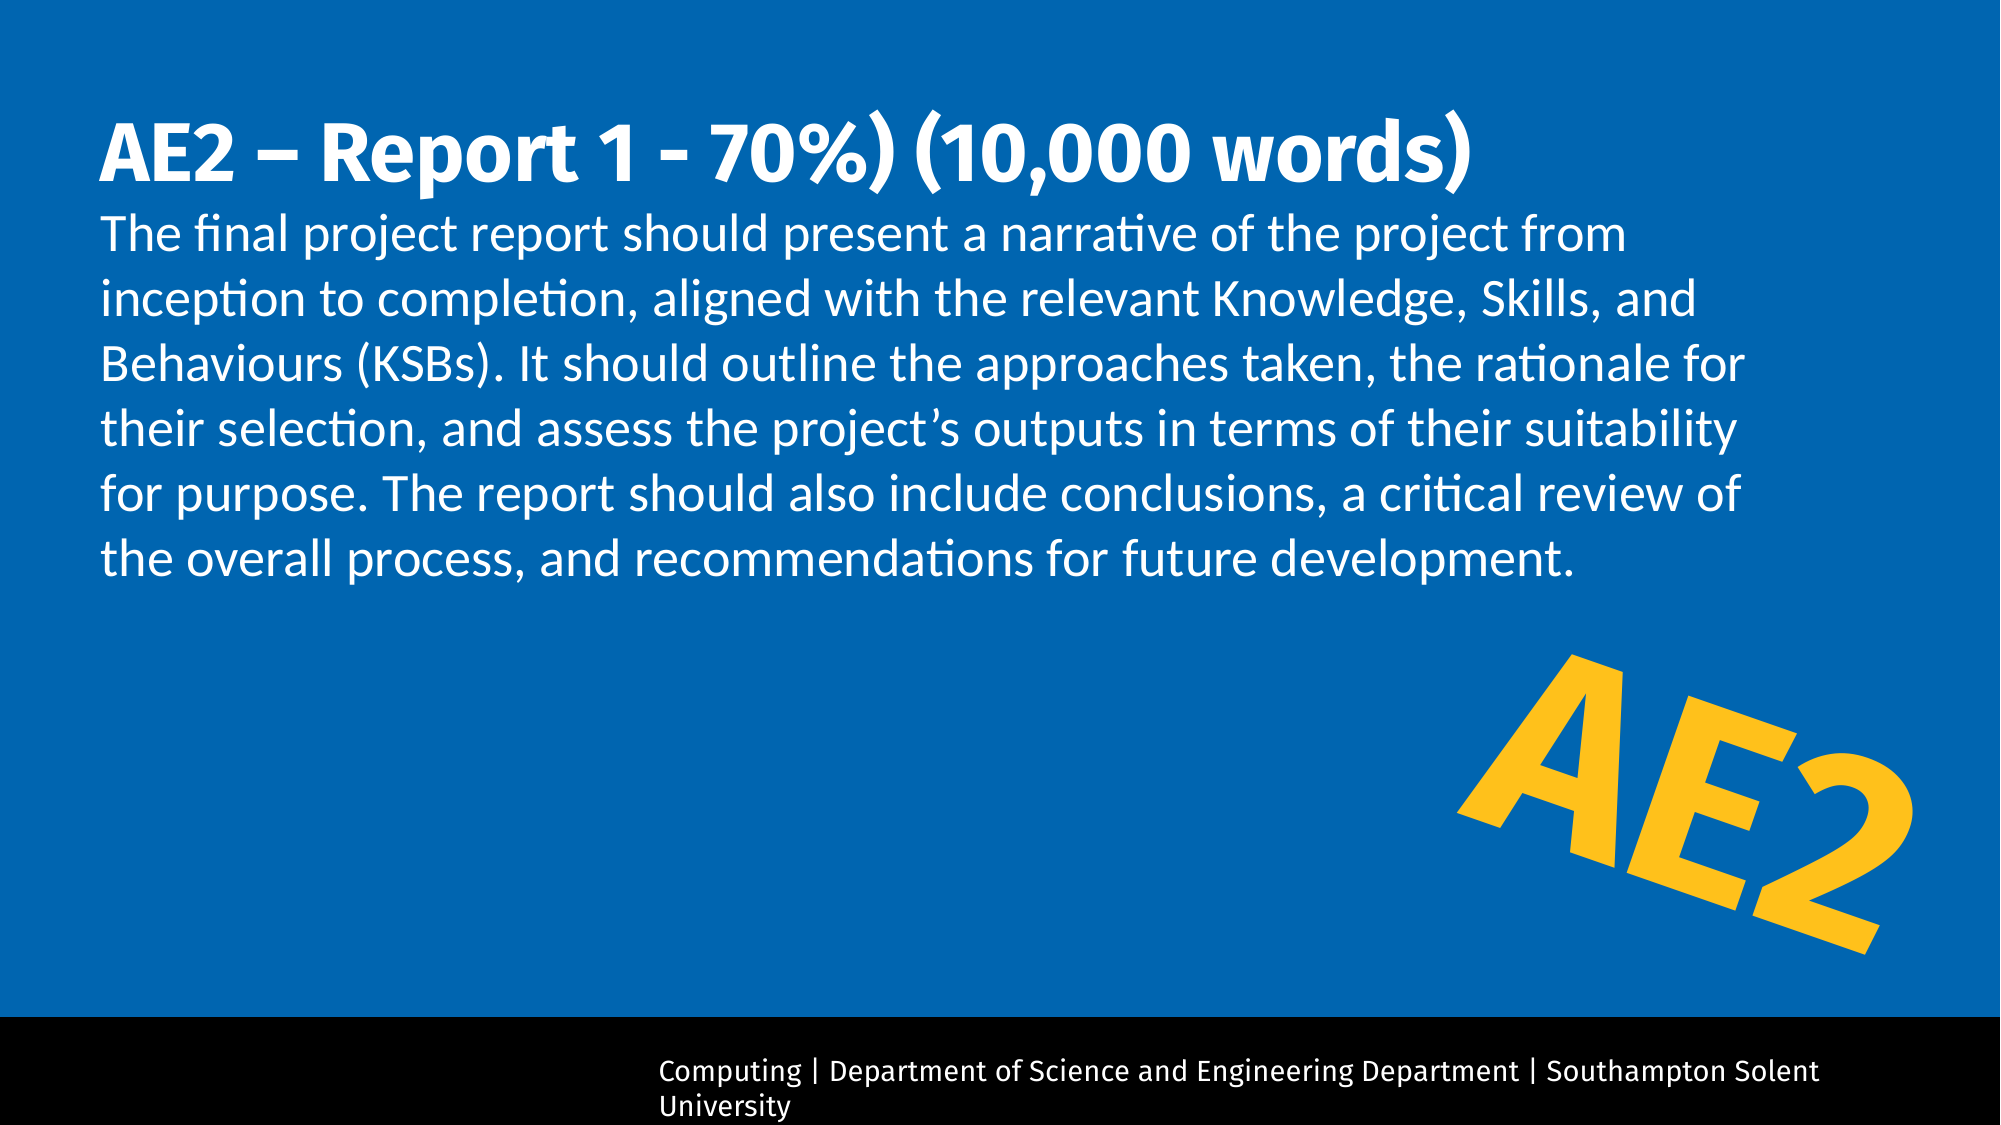

AE2 – Report 1 - 70%) (10,000 words)
The final project report should present a narrative of the project from inception to completion, aligned with the relevant Knowledge, Skills, and Behaviours (KSBs). It should outline the approaches taken, the rationale for their selection, and assess the project’s outputs in terms of their suitability for purpose. The report should also include conclusions, a critical review of the overall process, and recommendations for future development.
AE2